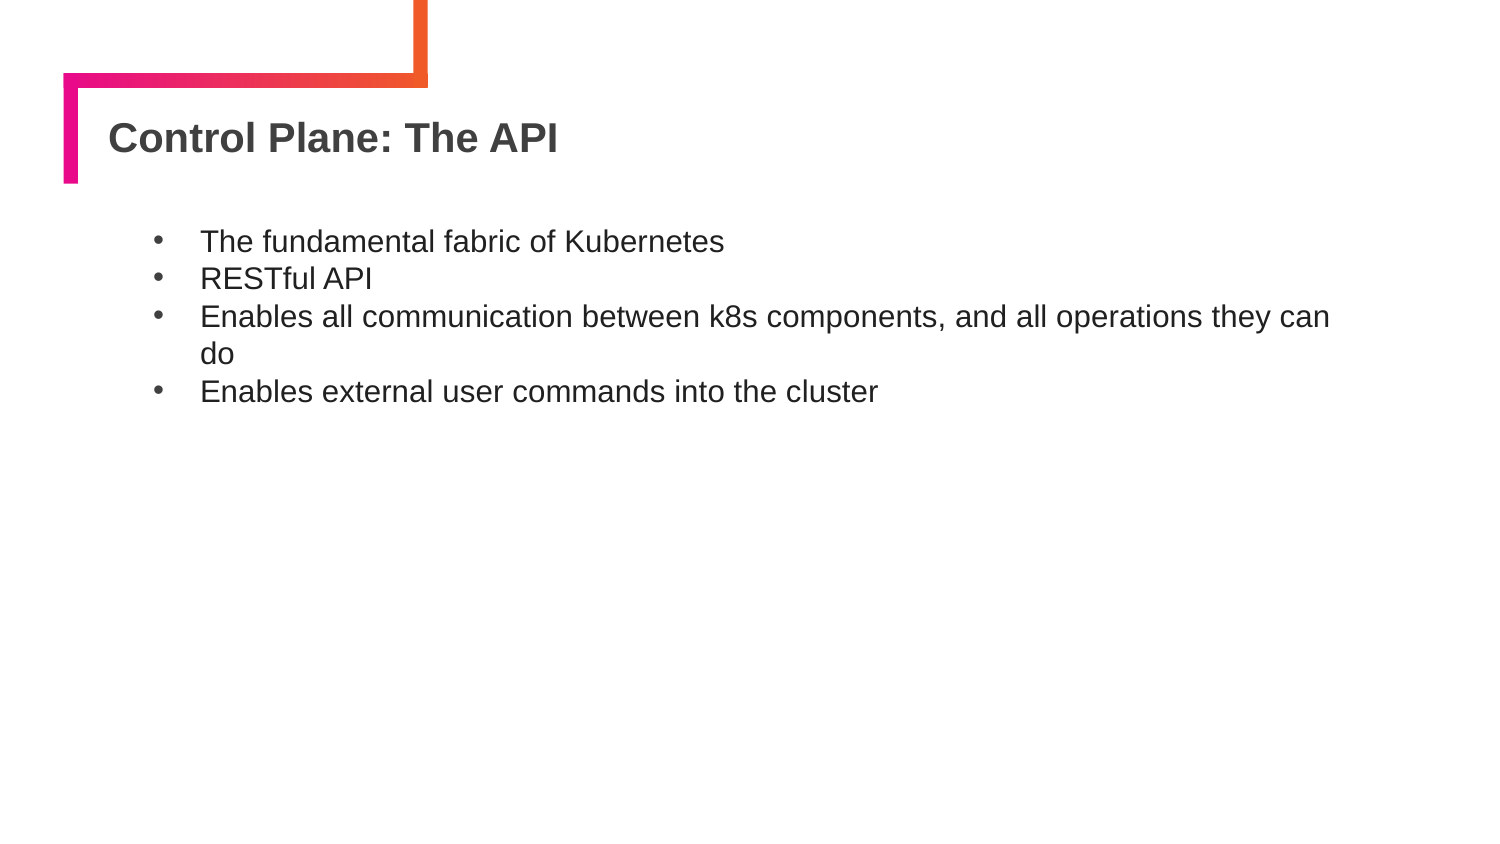

# Control Plane: The API
The fundamental fabric of Kubernetes
RESTful API
Enables all communication between k8s components, and all operations they can do
Enables external user commands into the cluster
97